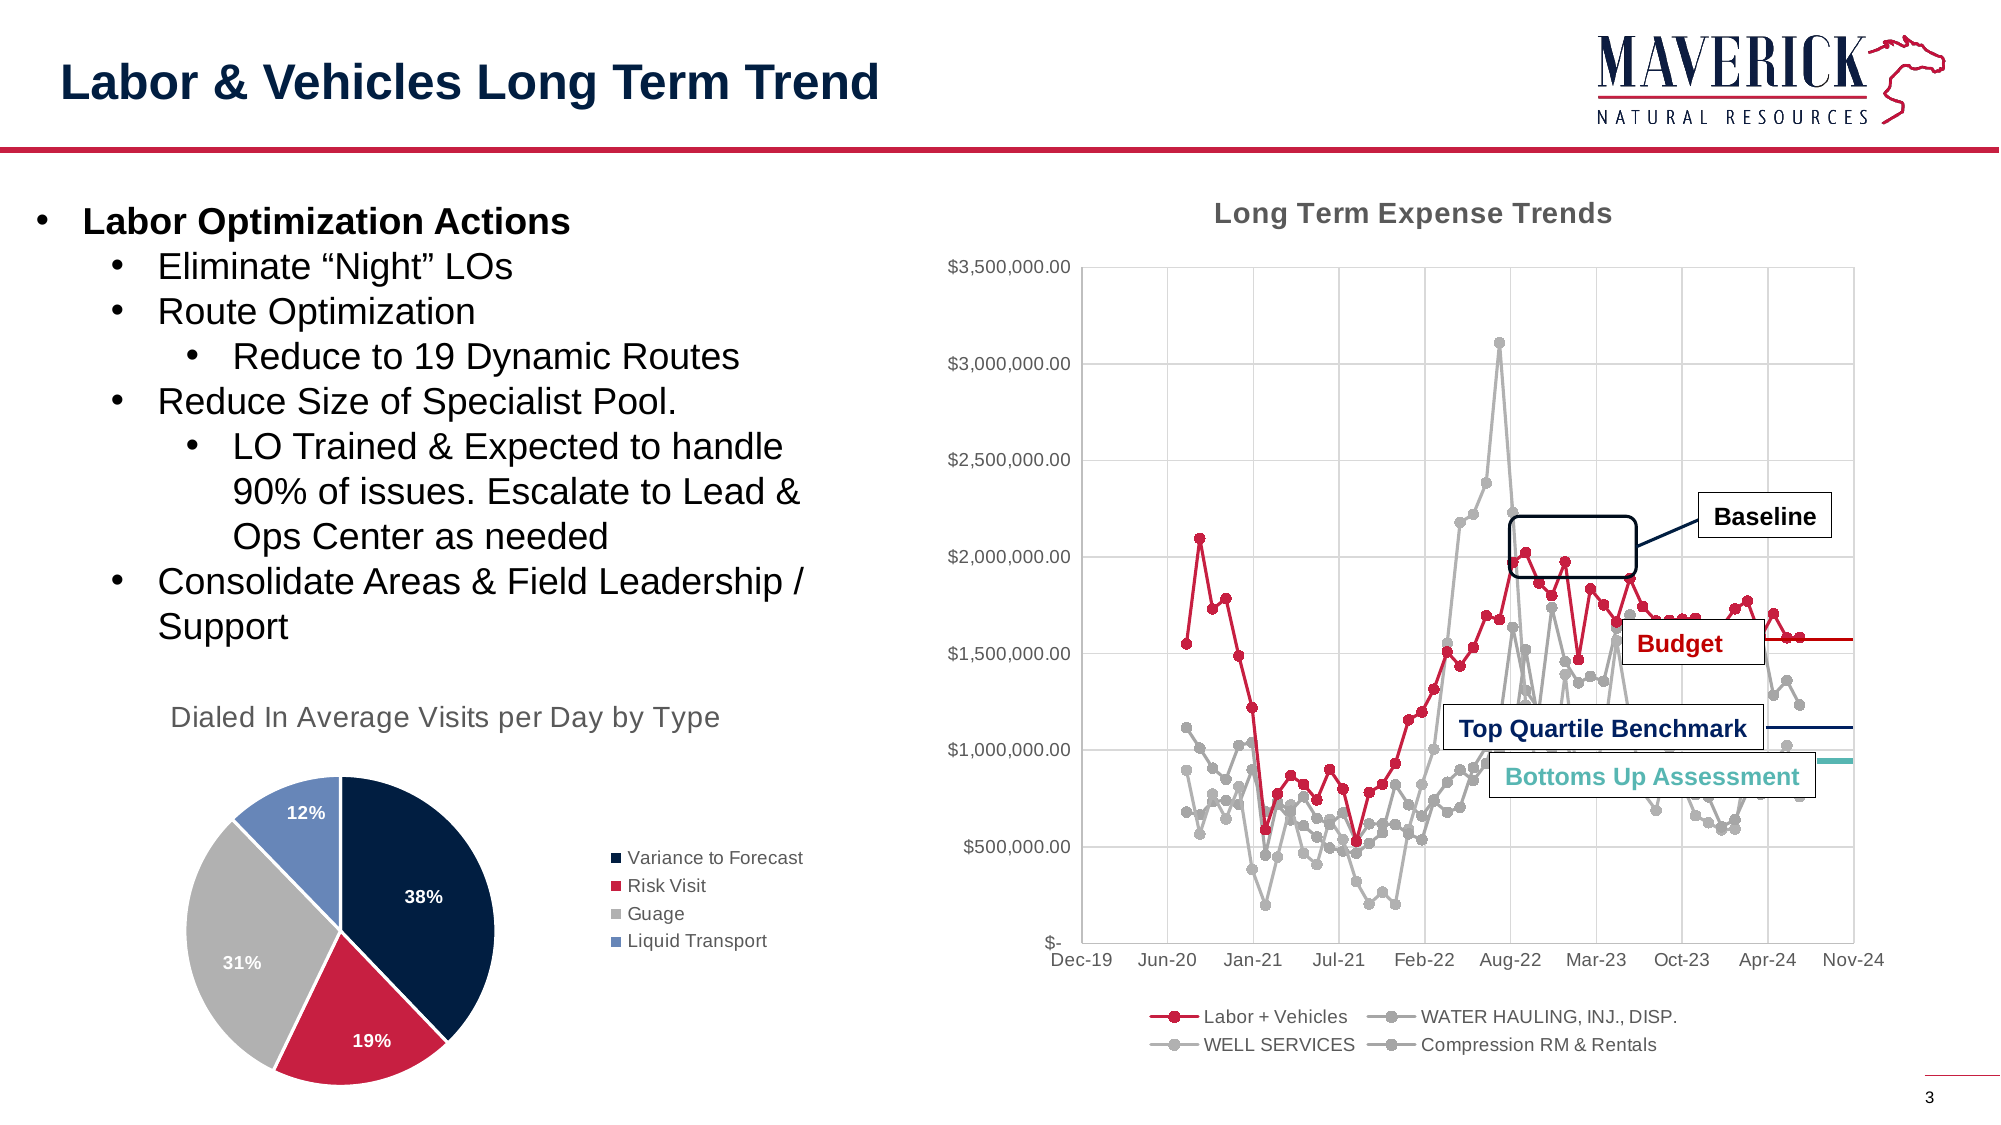

# Labor & Vehicles Long Term Trend

### Chart: Long Term Expense Trends

| Category | Labor + Vehicles | WATER HAULING, INJ., DISP. | WELL SERVICES | Compression RM & Rentals |
|---|---|---|---|---|
Labor Optimization Actions
Eliminate “Night” LOs
Route Optimization
Reduce to 19 Dynamic Routes
Reduce Size of Specialist Pool.
LO Trained & Expected to handle 90% of issues. Escalate to Lead & Ops Center as needed
Consolidate Areas & Field Leadership / Support

Baseline

Budget

### Chart: Dialed In Average Visits per Day by Type

| Category | Variance to Forecast |
|---|---|
| Variance to Forecast | 210.0 |
| Risk Visit  | 107.0 |
| Guage  | 170.0 |
| Liquid Transport | 68.0 |
Top Quartile Benchmark
Bottoms Up Assessment
3